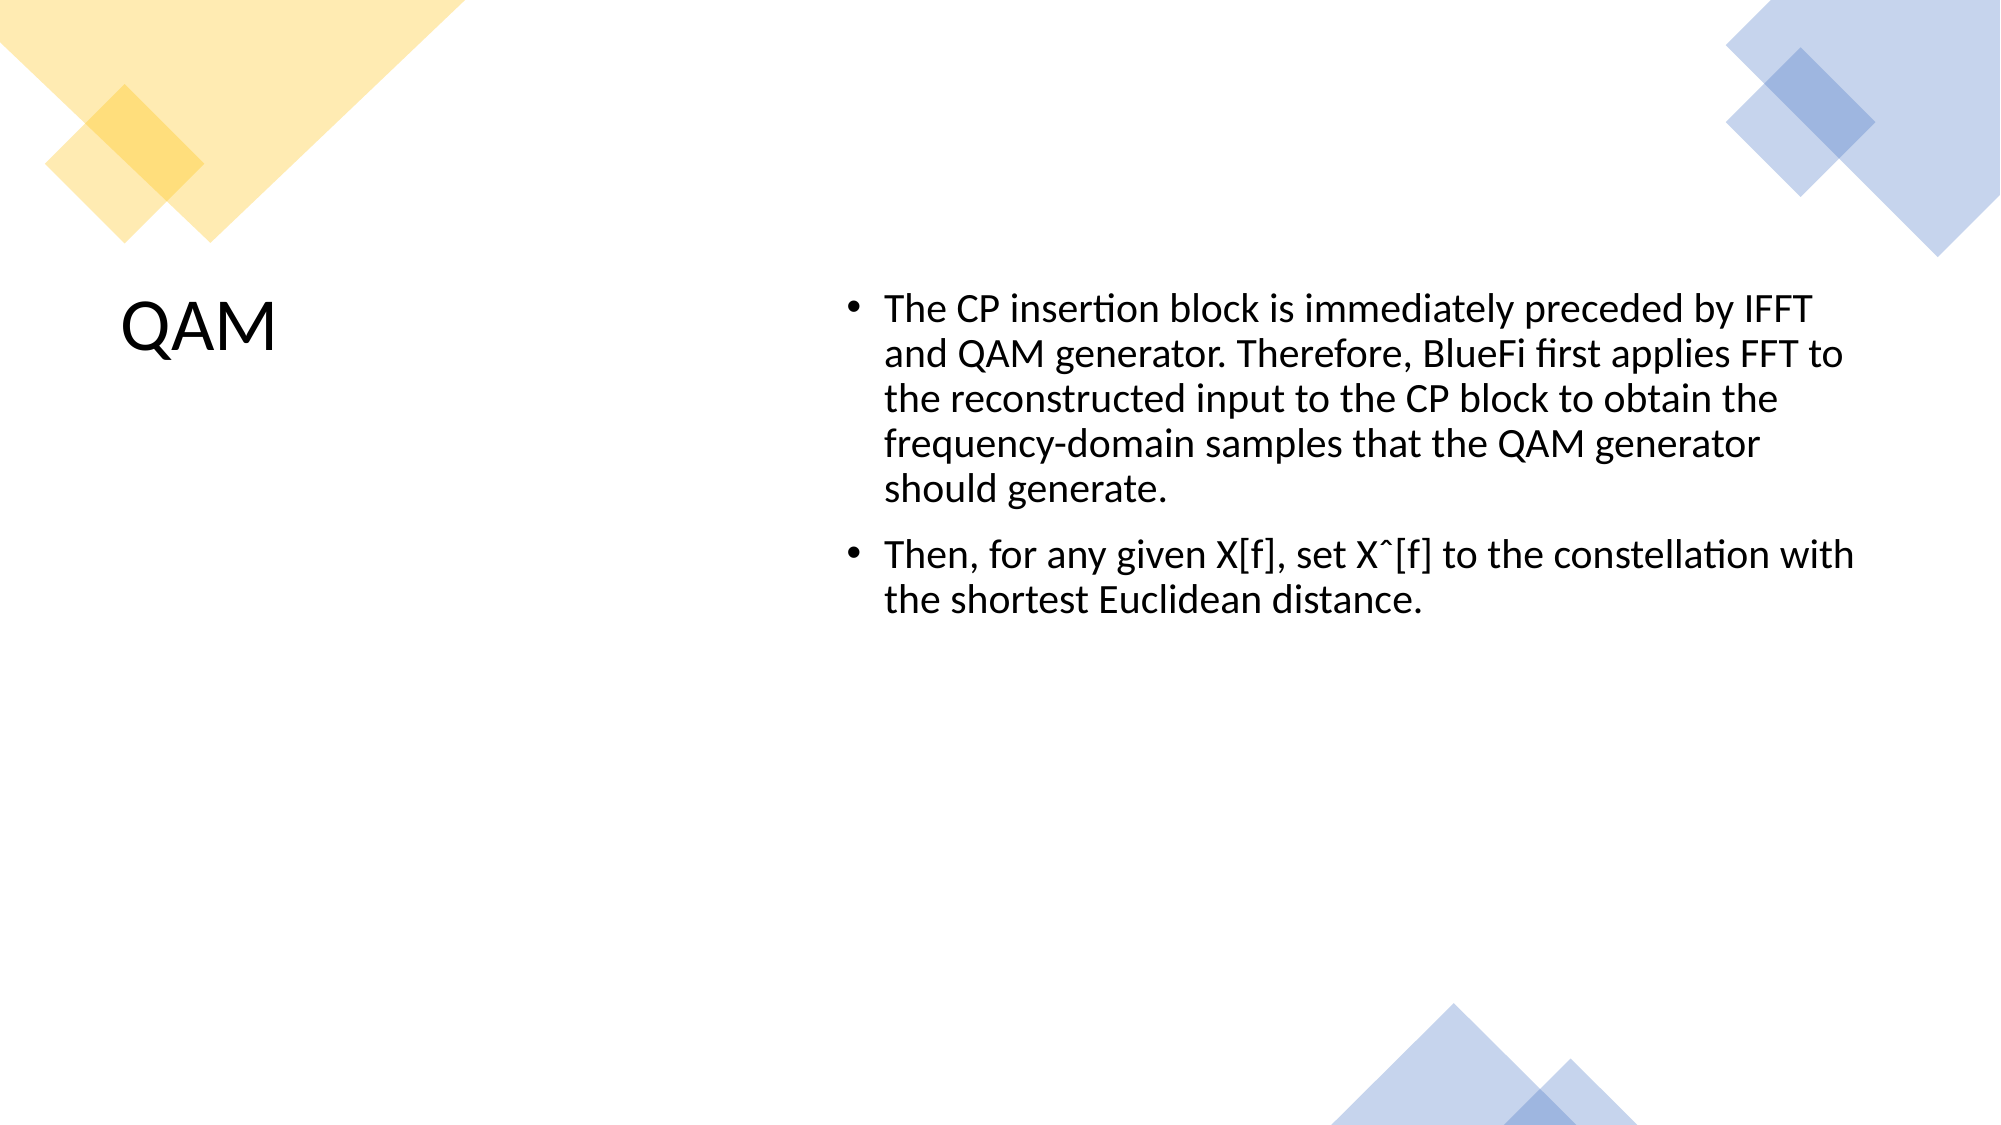

The CP insertion block is immediately preceded by IFFT and QAM generator. Therefore, BlueFi first applies FFT to the reconstructed input to the CP block to obtain the frequency-domain samples that the QAM generator should generate.
Then, for any given X[f], set Xˆ[f] to the constellation with the shortest Euclidean distance.
# QAM